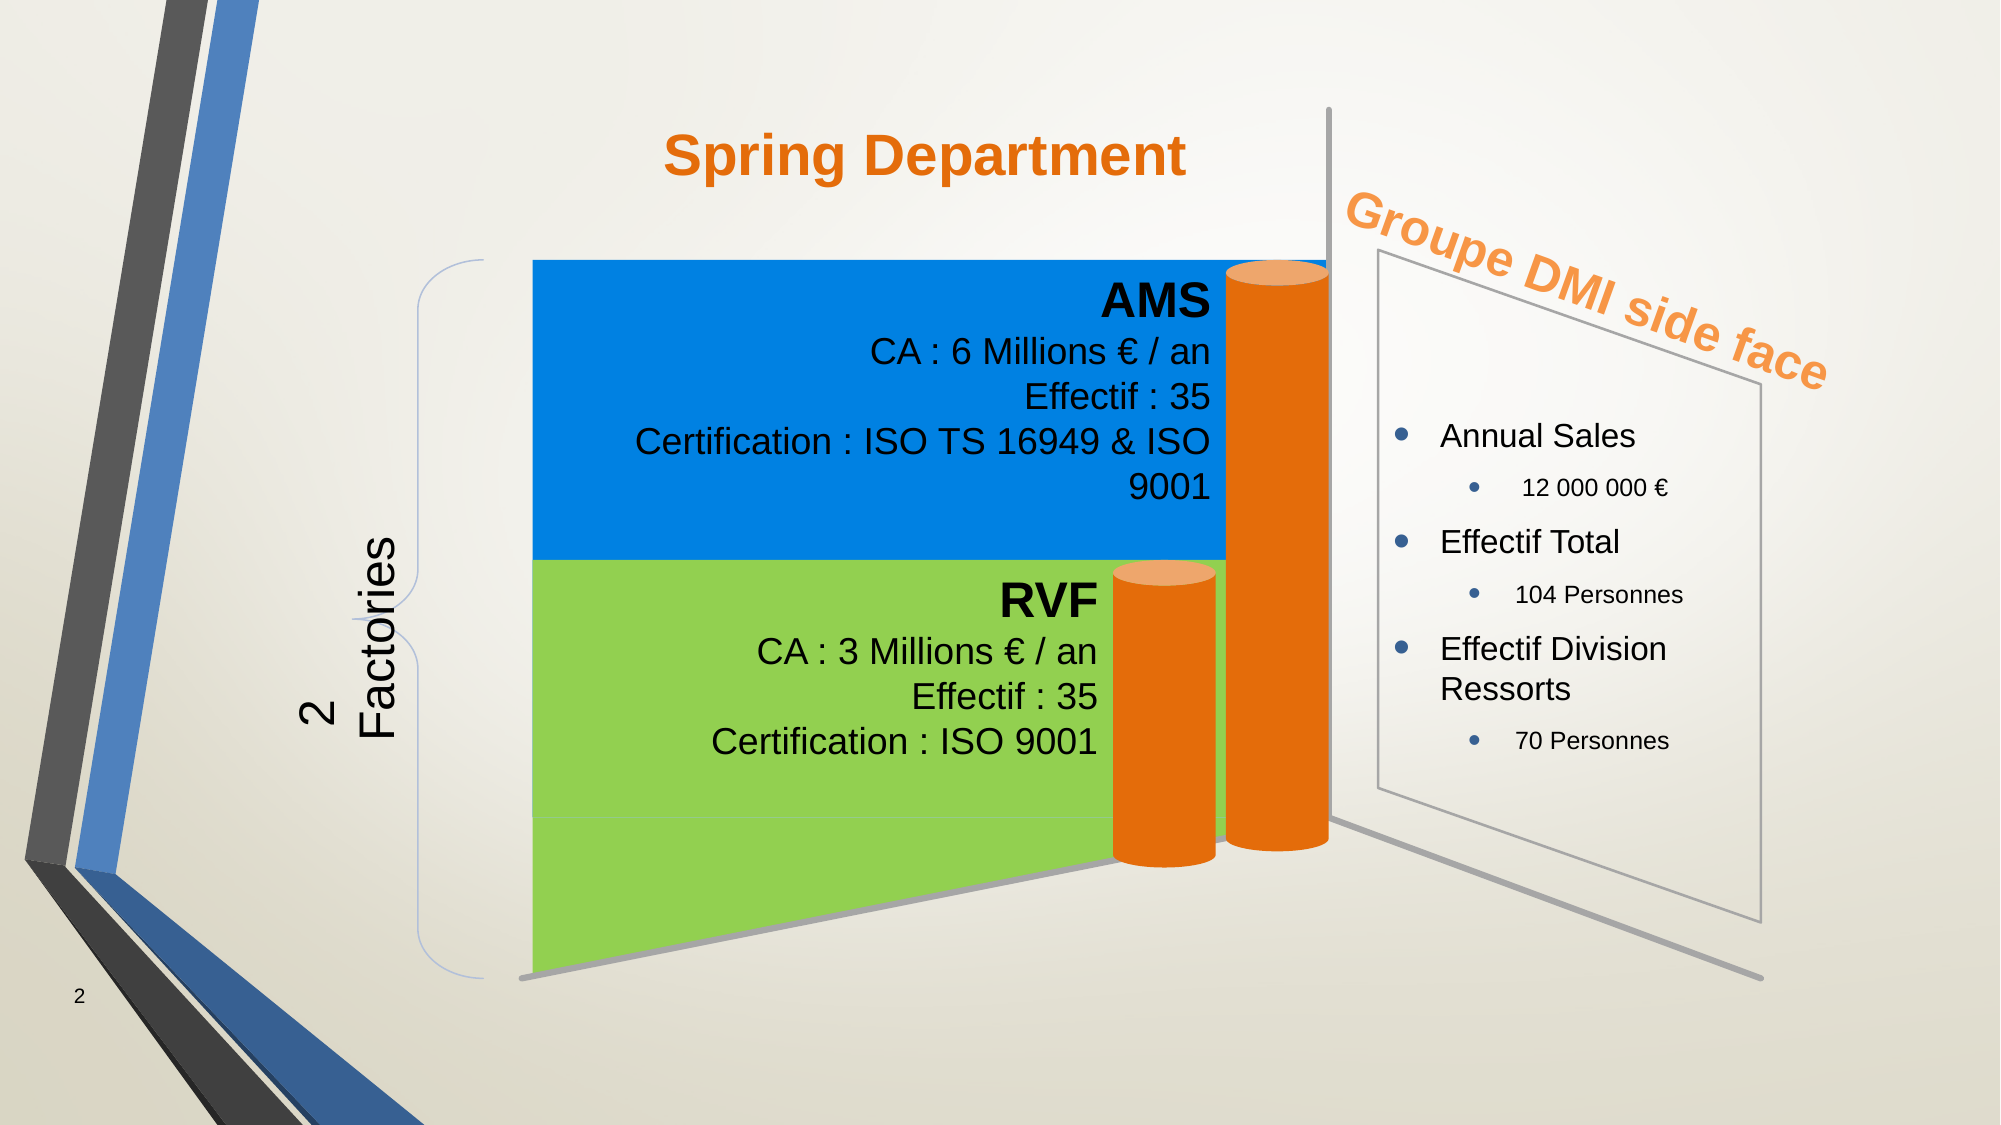

Spring Department
# Groupe DMI side face

AMS
CA : 6 Millions € / an
Effectif : 35
Certification : ISO TS 16949 & ISO 9001

Annual Sales
 12 000 000 €
Effectif Total
104 Personnes
Effectif Division Ressorts
70 Personnes

RVF
CA : 3 Millions € / an
Effectif : 35
Certification : ISO 9001

 2 Factories

2